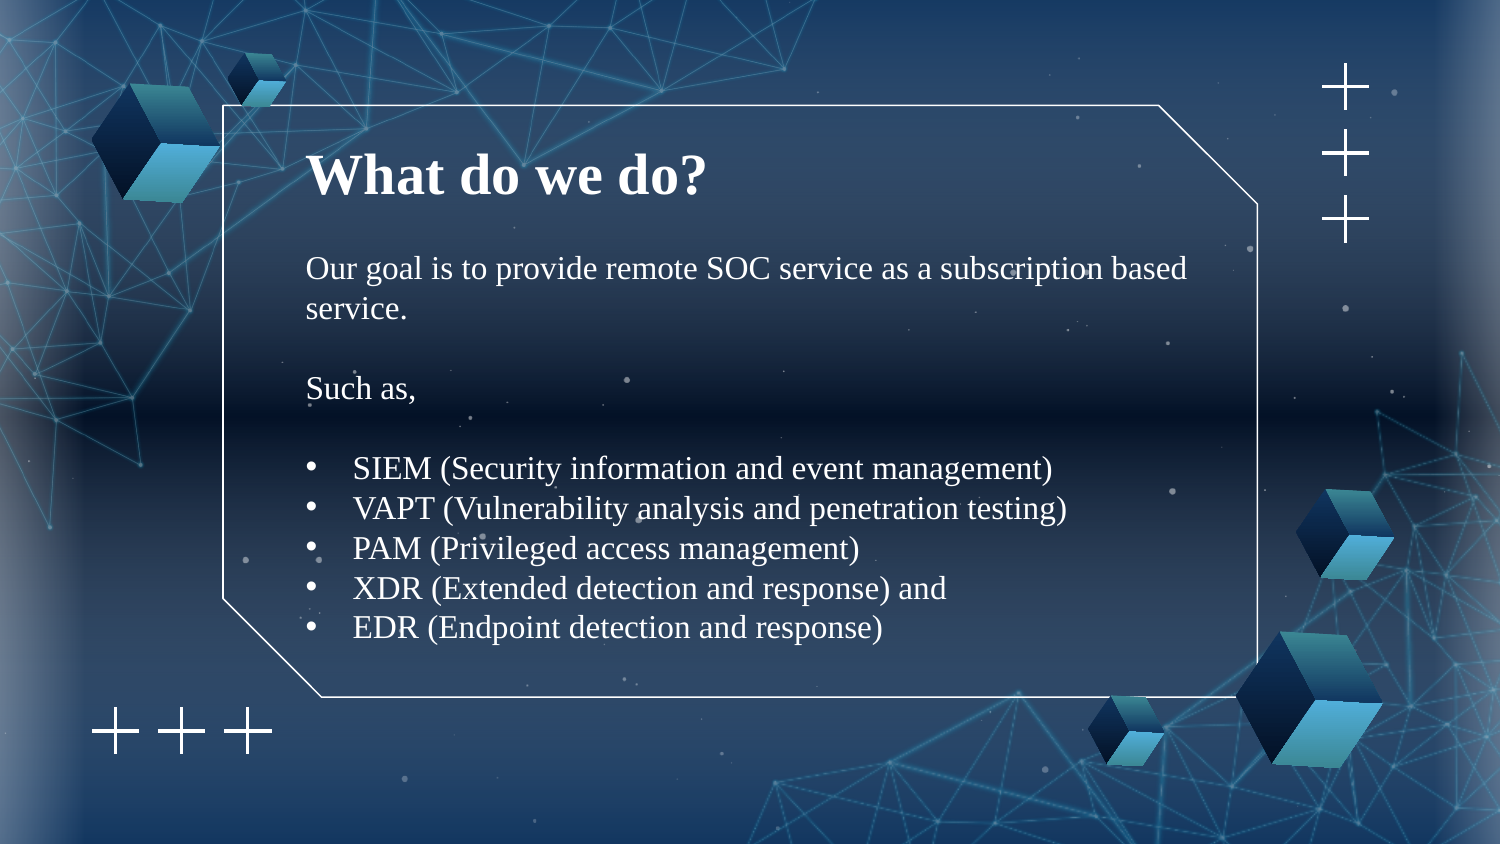

What do we do?

Our goal is to provide remote SOC service as a subscription based service.

Such as,

SIEM (Security information and event management)
VAPT (Vulnerability analysis and penetration testing)
PAM (Privileged access management)
XDR (Extended detection and response) and
EDR (Endpoint detection and response)